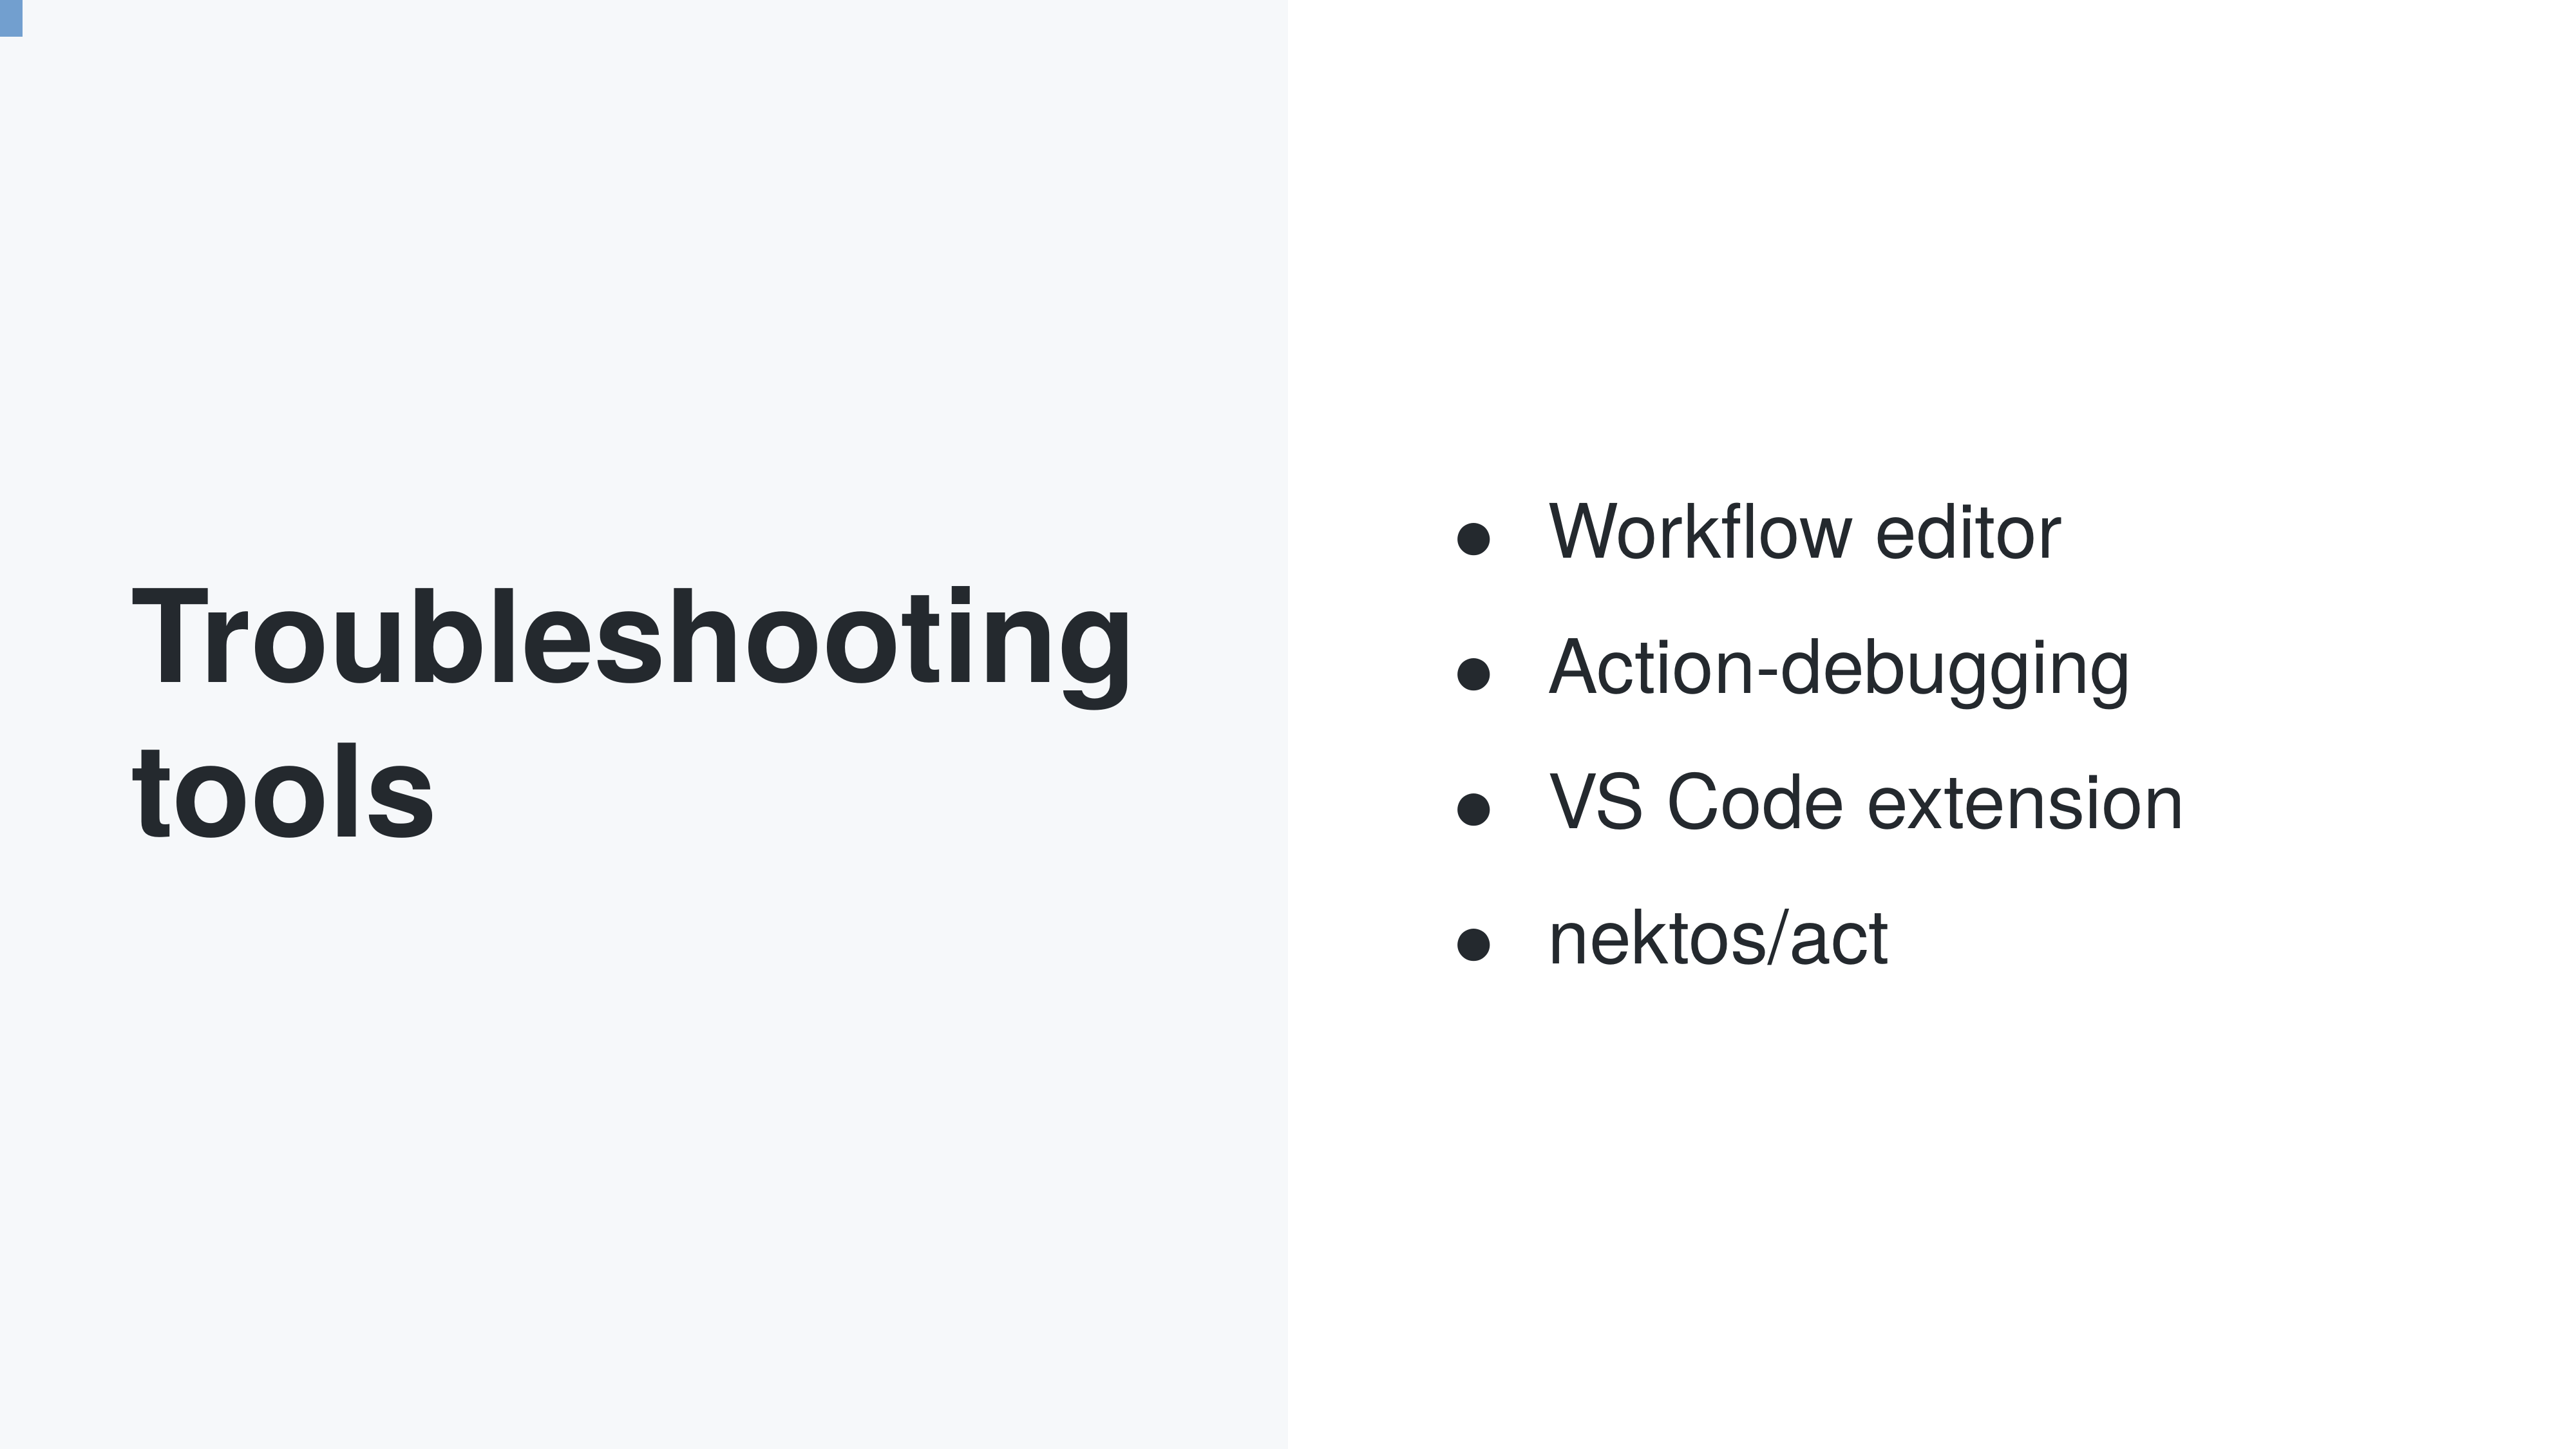

# Troubleshooting tools
Workflow editor
Action-debugging
VS Code extension
nektos/act